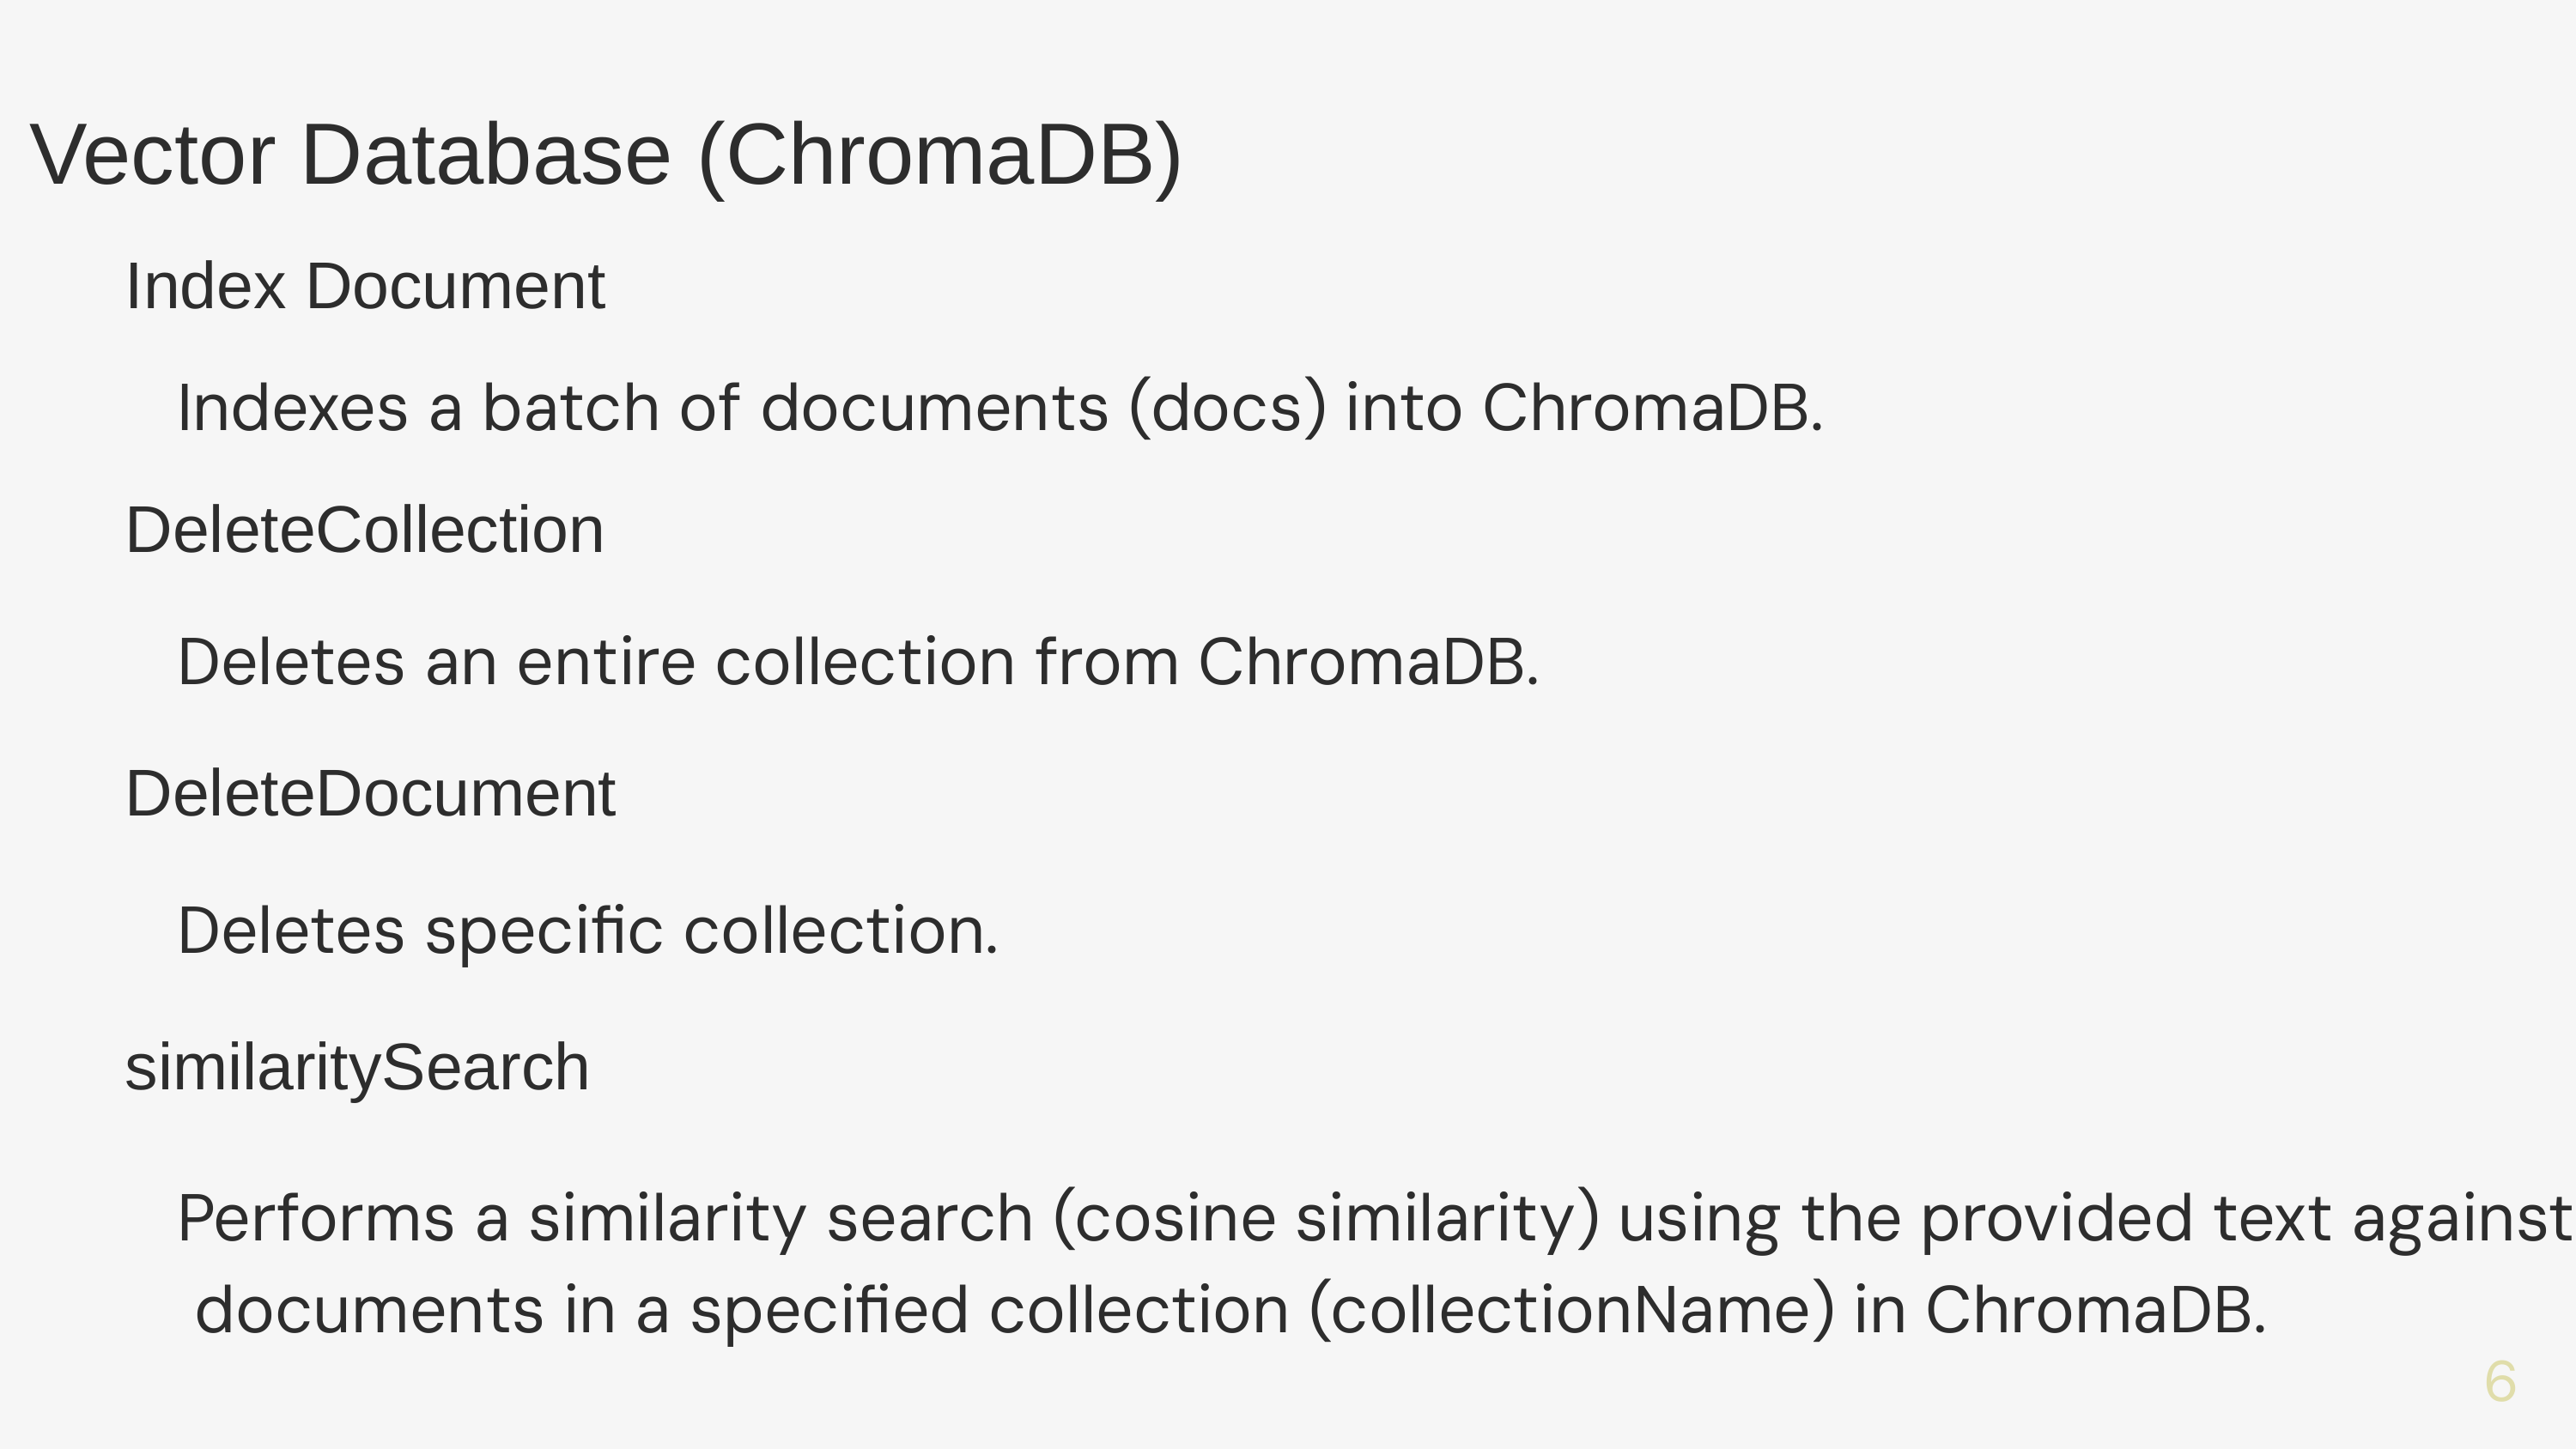

Vector Database (ChromaDB)
Index Document
Indexes a batch of documents (docs) into ChromaDB.
DeleteCollection
Deletes an entire collection from ChromaDB.
DeleteDocument
Deletes specific collection.
similaritySearch
Performs a similarity search (cosine similarity) using the provided text against
 documents in a specified collection (collectionName) in ChromaDB.
6